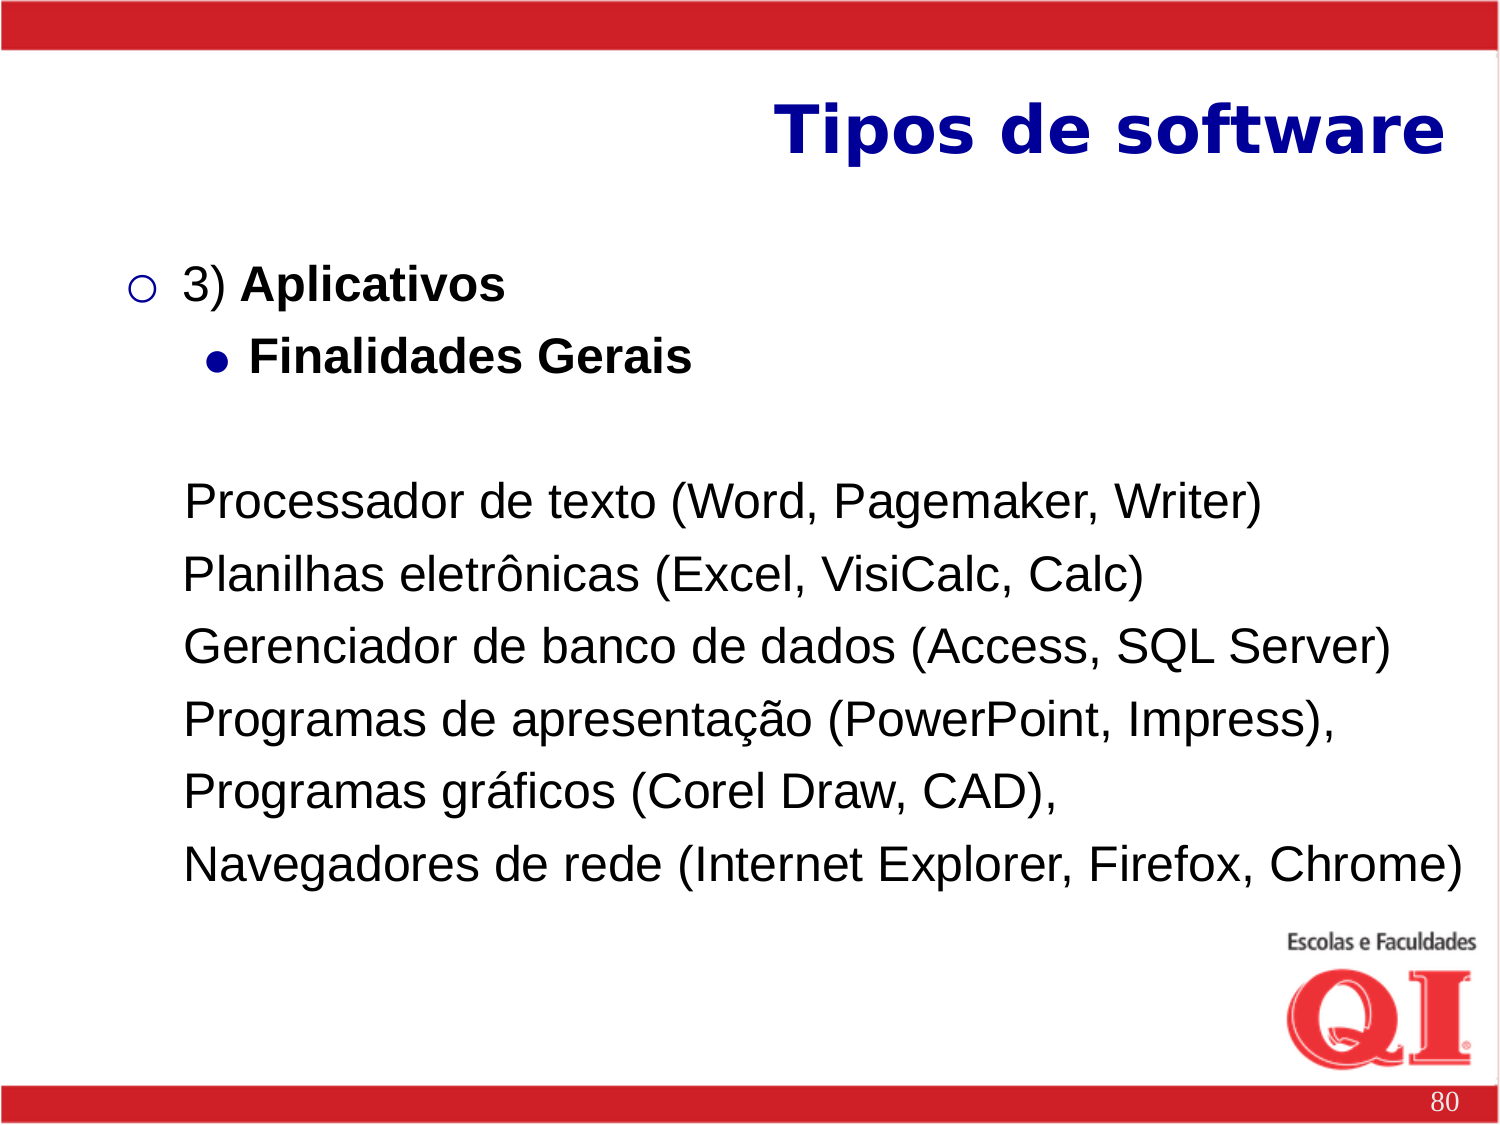

Tipos de software
3) Aplicativos
Finalidades Gerais

     Processador de texto (Word, Pagemaker, Writer)
	Planilhas eletrônicas (Excel, VisiCalc, Calc)
    Gerenciador de banco de dados (Access, SQL Server)
    Programas de apresentação (PowerPoint, Impress),
    Programas gráficos (Corel Draw, CAD),
    Navegadores de rede (Internet Explorer, Firefox, Chrome)

80